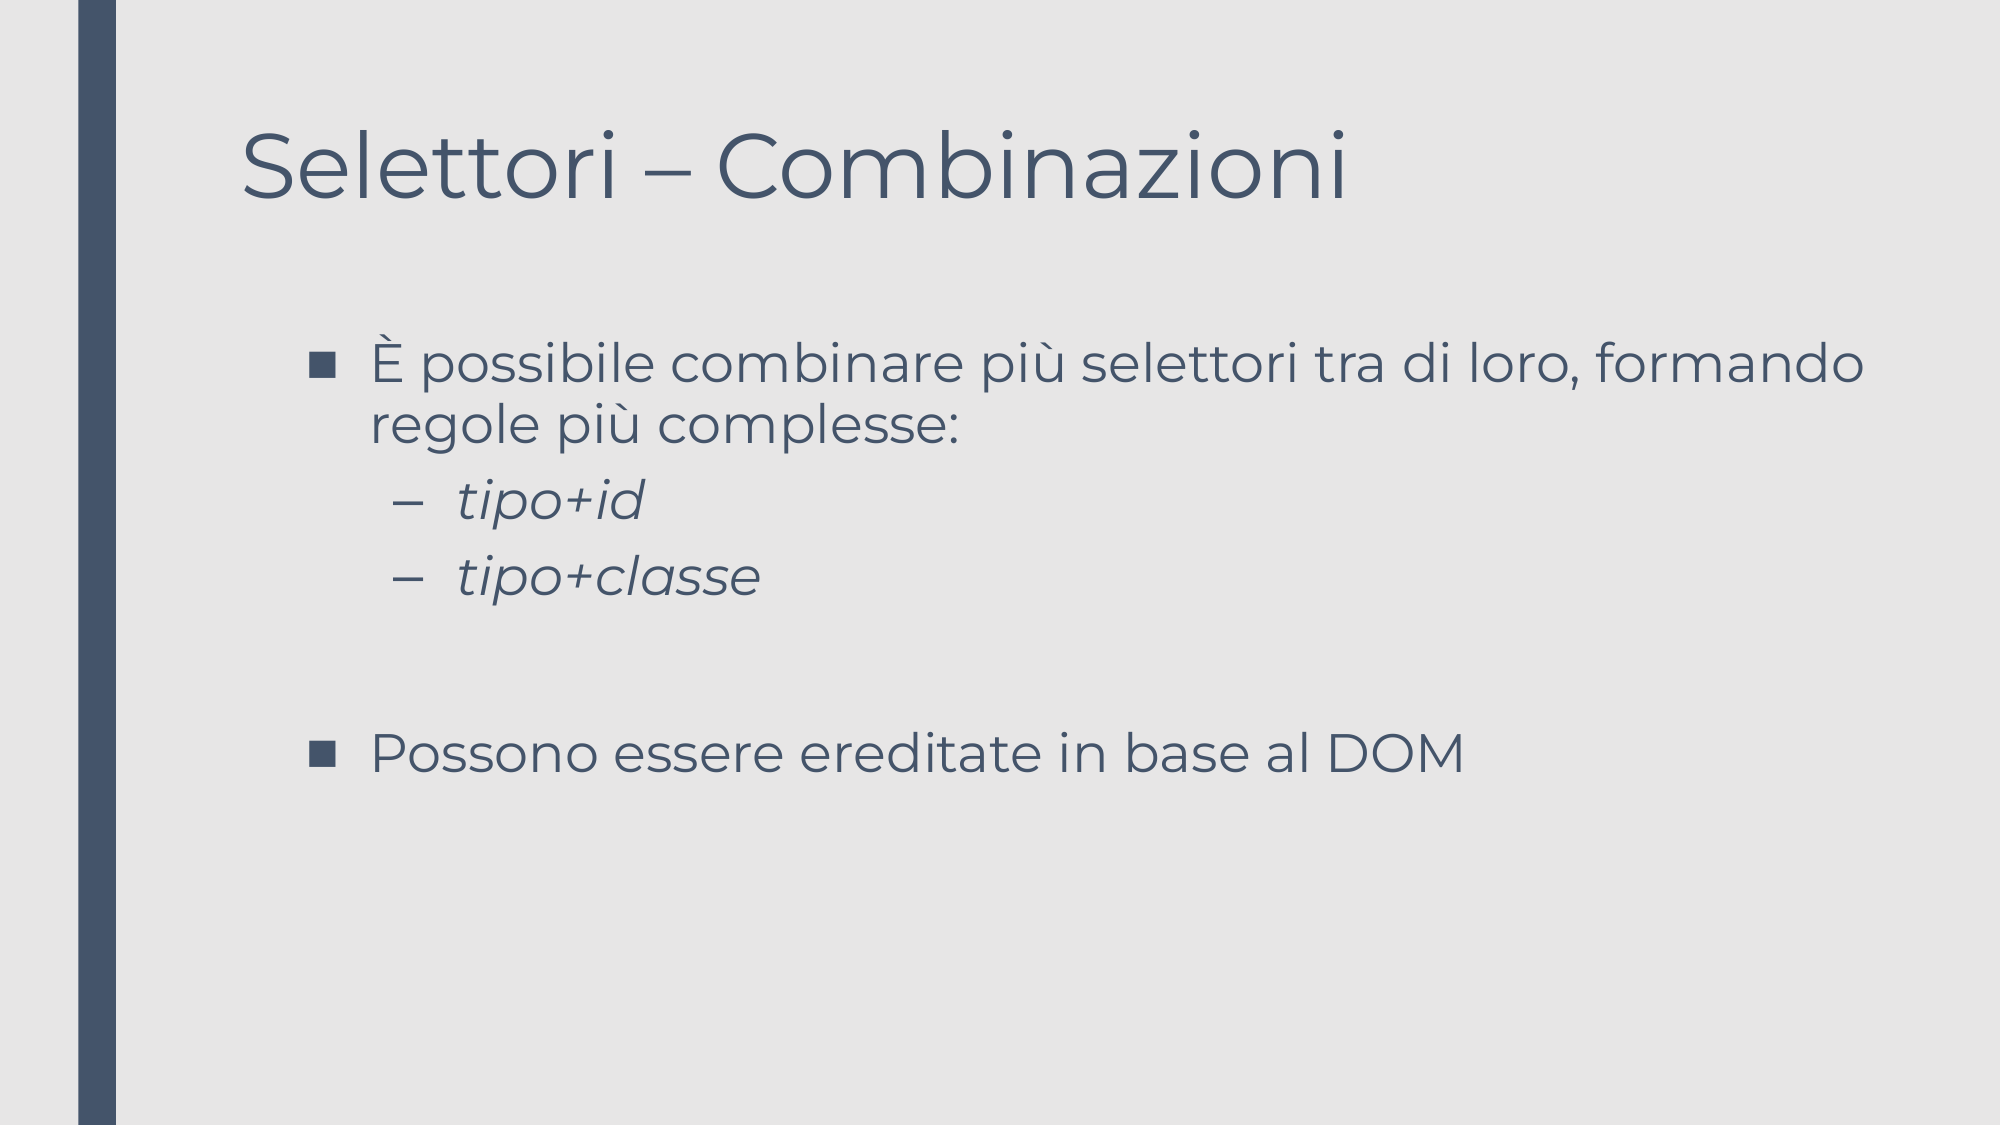

# Selettori – Combinazioni
È possibile combinare più selettori tra di loro, formando regole più complesse:
tipo+id
tipo+classe

Possono essere ereditate in base al DOM